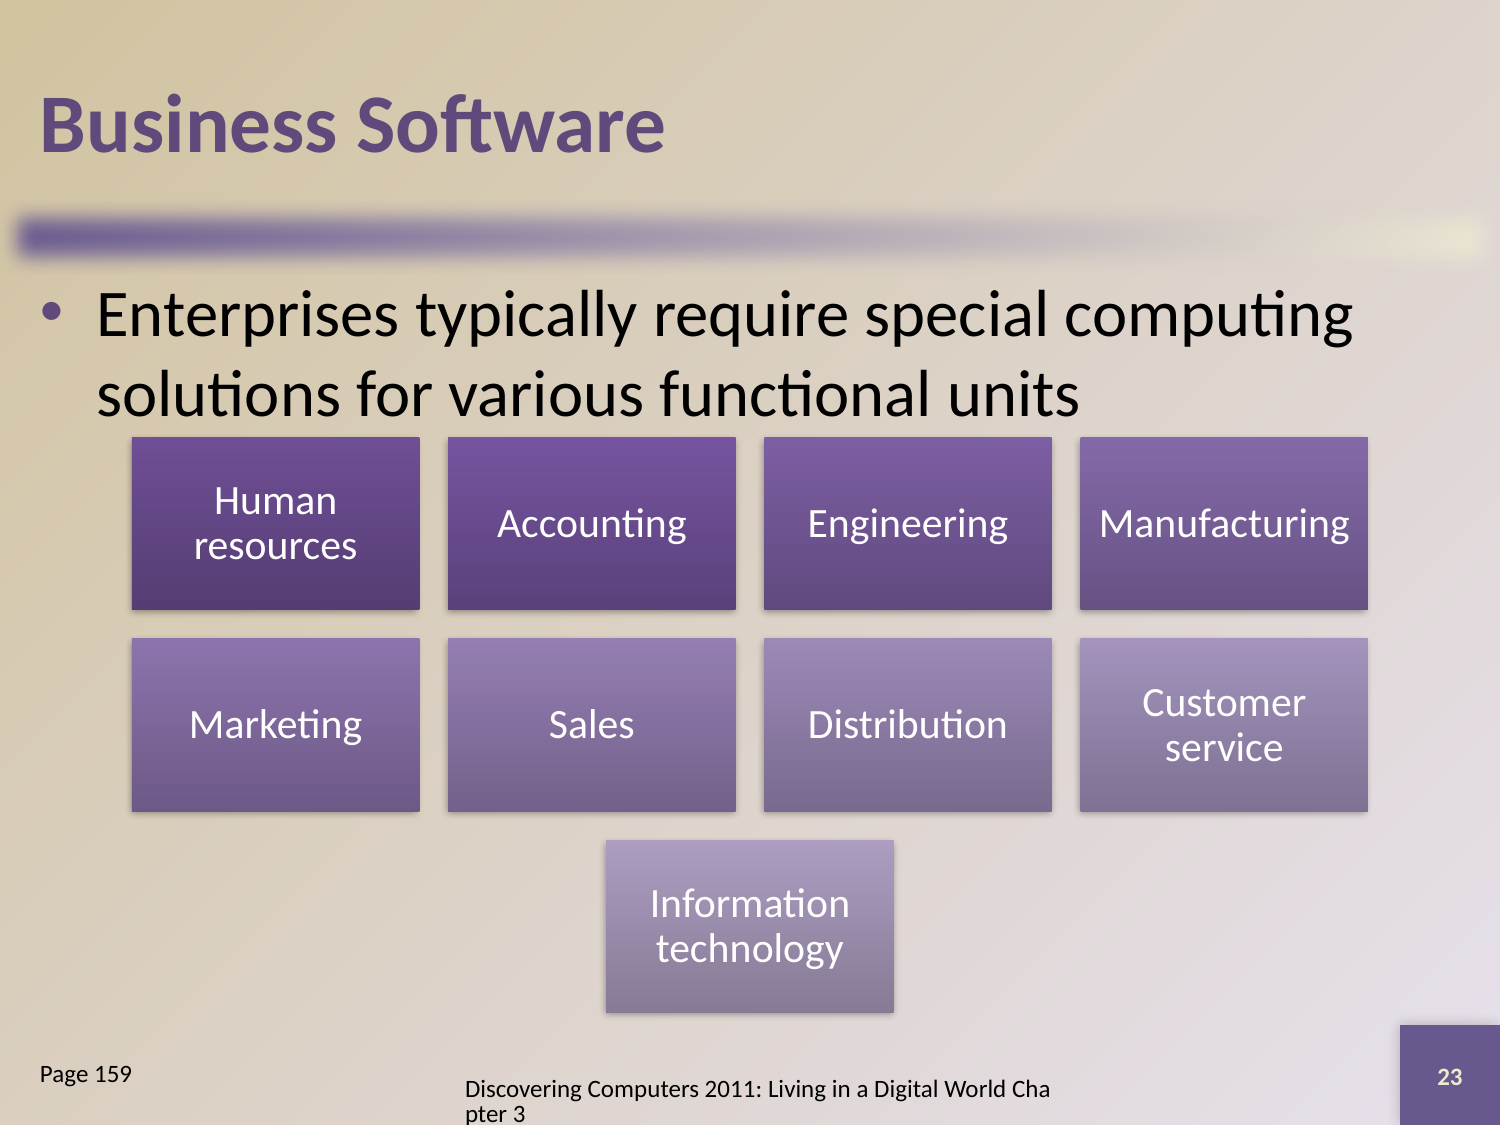

# Business Software
Enterprises typically require special computing solutions for various functional units
Human resources
Accounting
Engineering
Manufacturing
Marketing
Sales
Distribution
Customer service
Information technology
23
Page 159
Discovering Computers 2011: Living in a Digital World Chapter 3